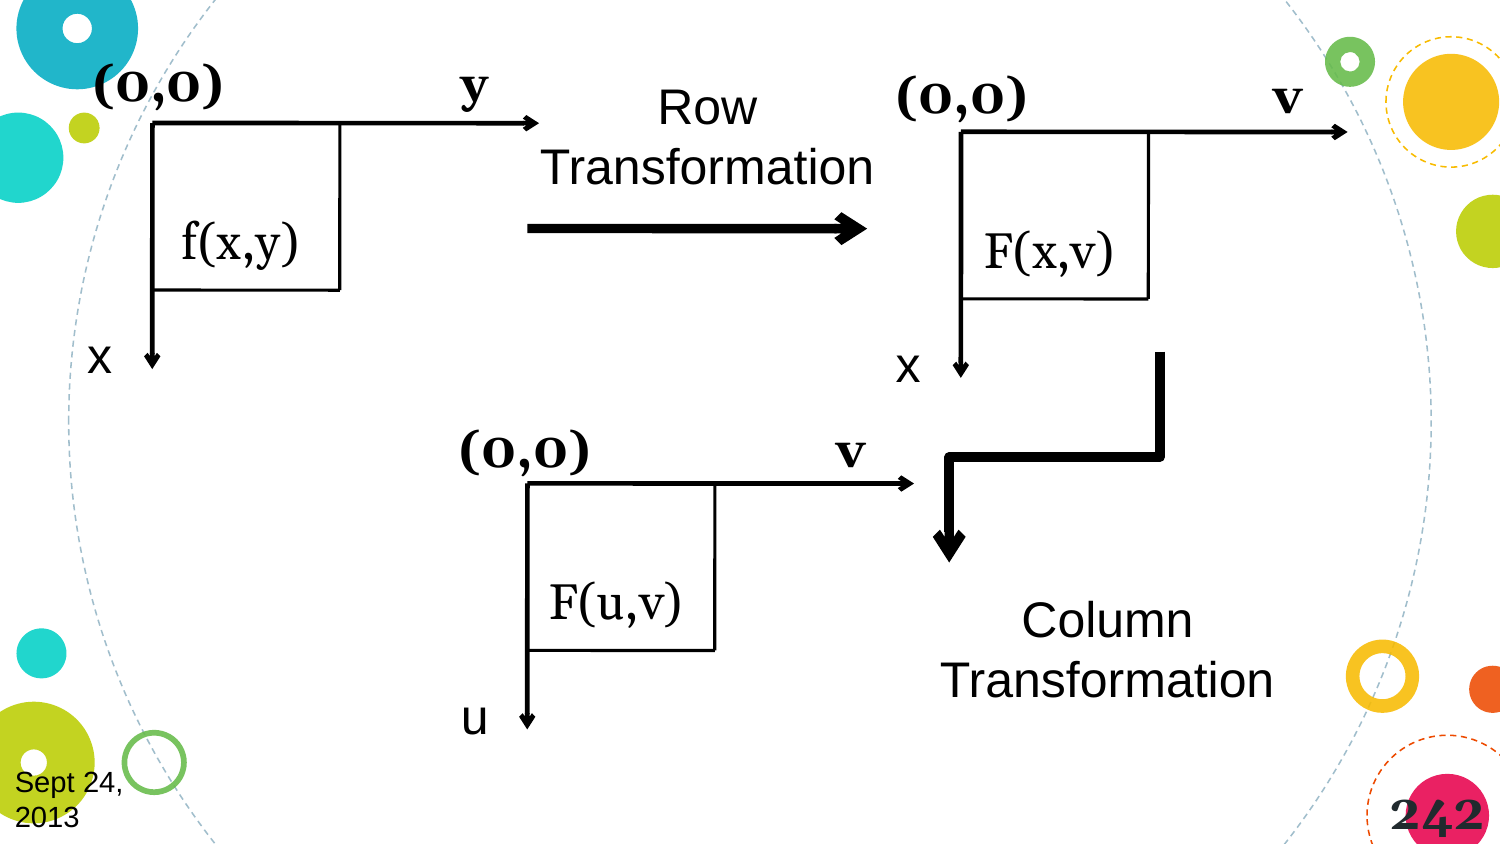

(0,0)
y
f(x,y)
x
(0,0)
v
F(x,v)
x
Row Transformation
(0,0)
v
F(u,v)
u
Column Transformation
Sept 24, 2013
242